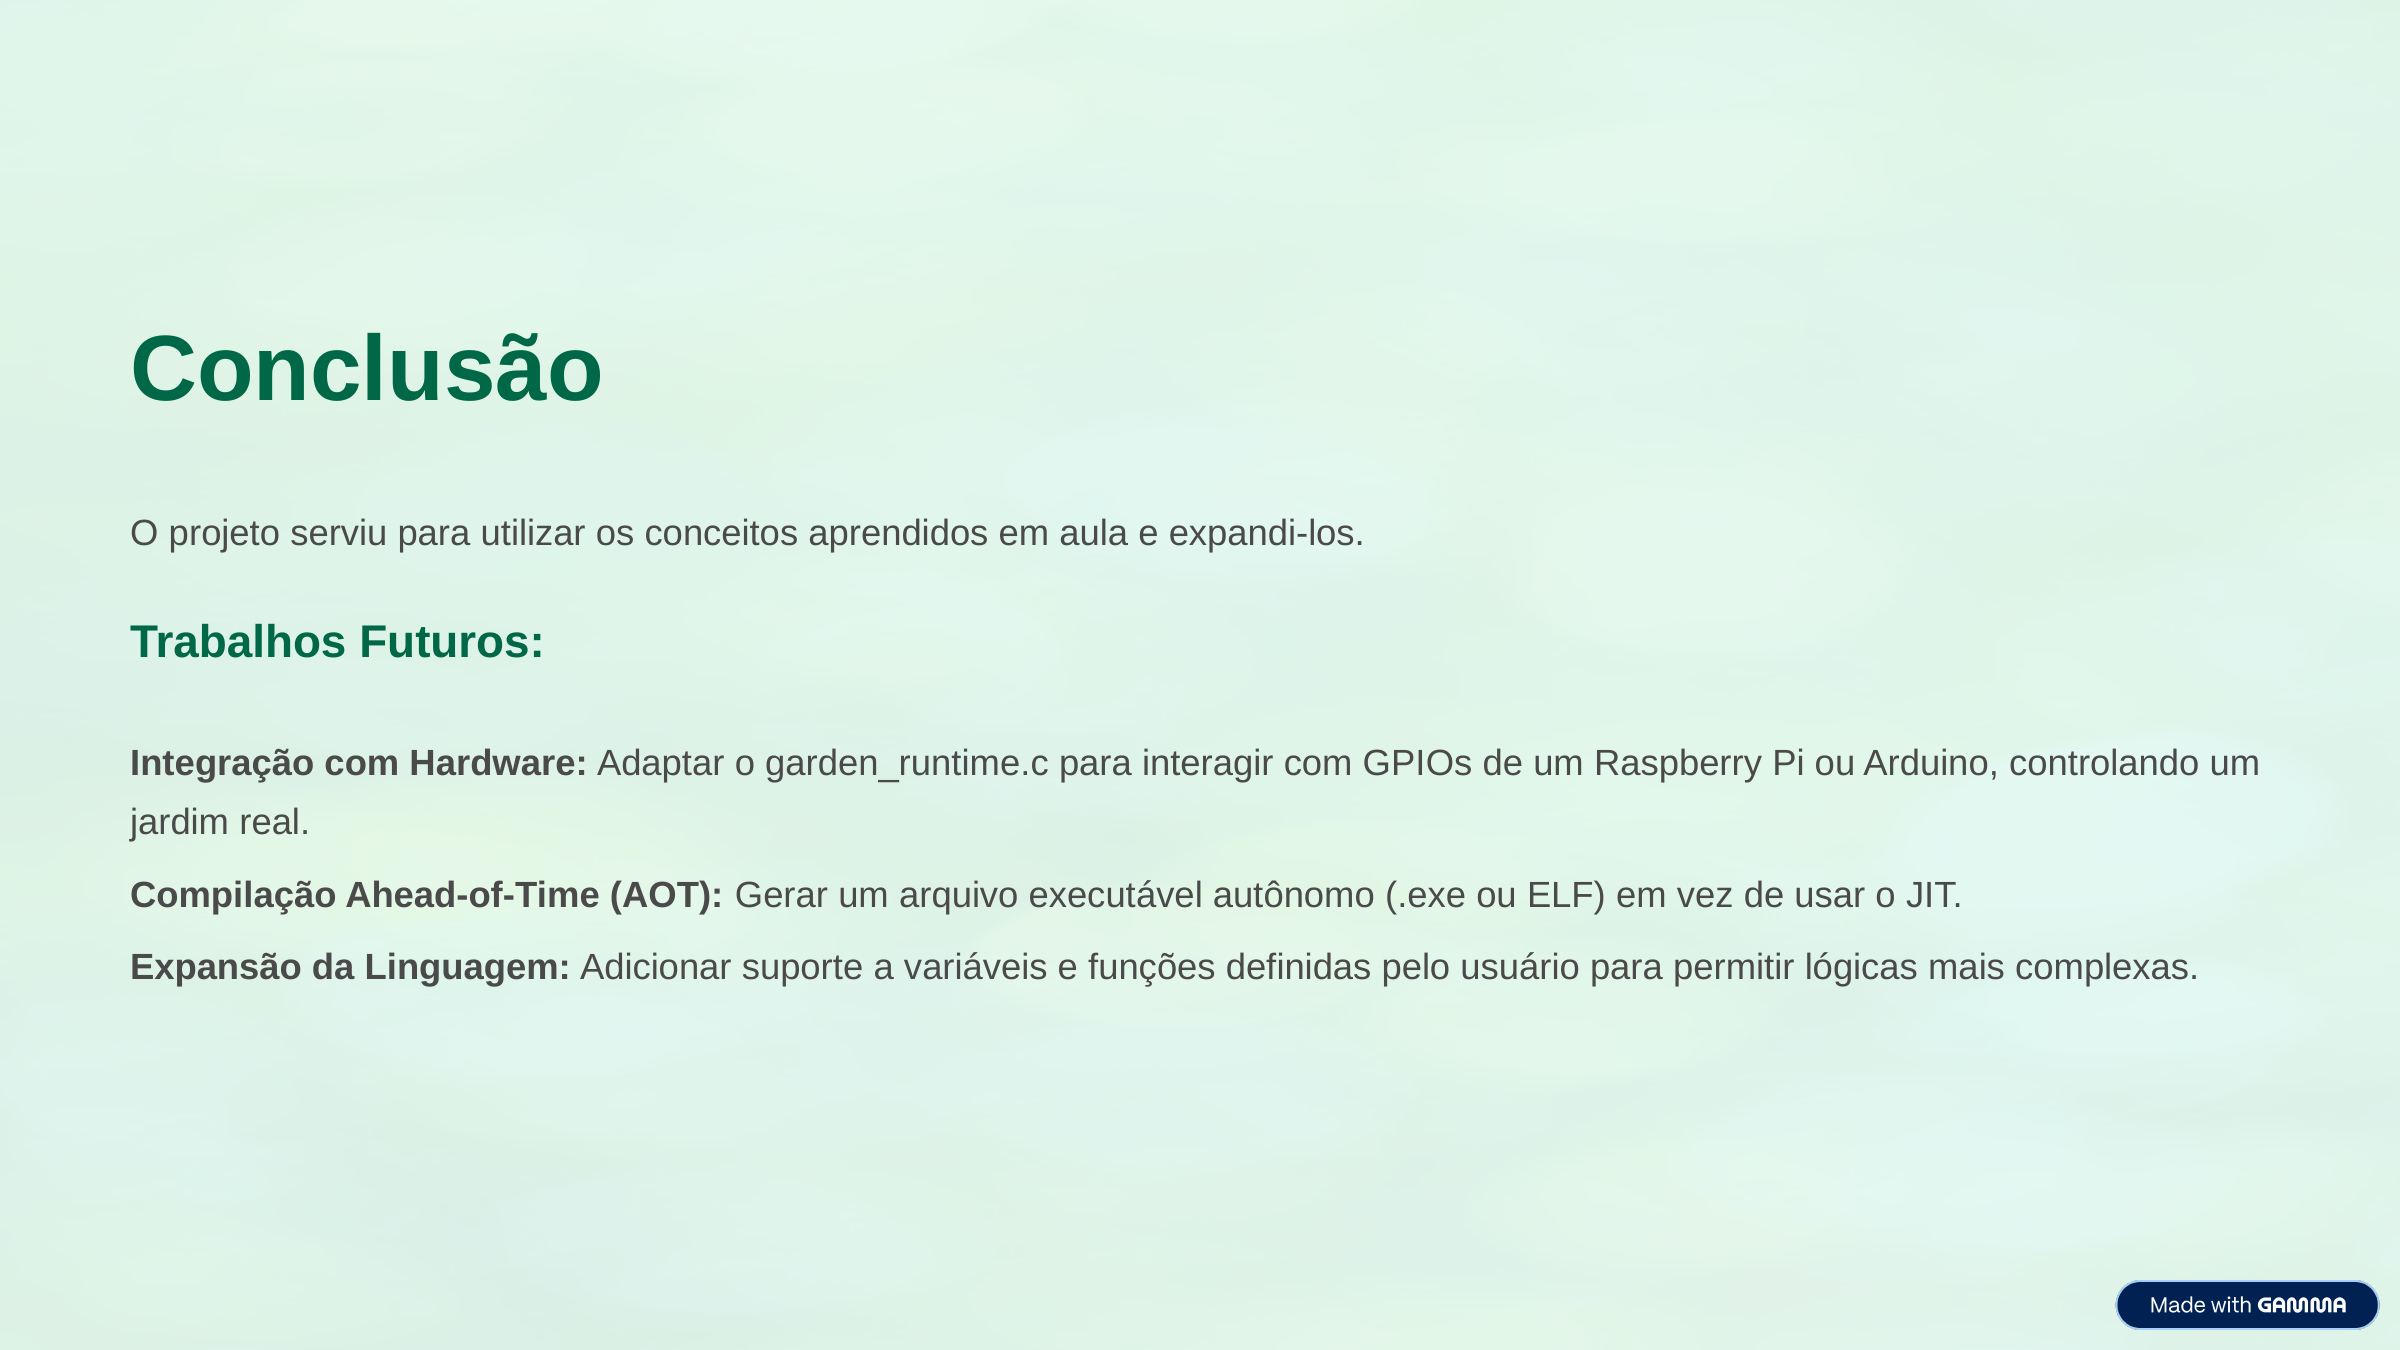

Conclusão
O projeto serviu para utilizar os conceitos aprendidos em aula e expandi-los.
Trabalhos Futuros:
Integração com Hardware: Adaptar o garden_runtime.c para interagir com GPIOs de um Raspberry Pi ou Arduino, controlando um jardim real.
Compilação Ahead-of-Time (AOT): Gerar um arquivo executável autônomo (.exe ou ELF) em vez de usar o JIT.
Expansão da Linguagem: Adicionar suporte a variáveis e funções definidas pelo usuário para permitir lógicas mais complexas.